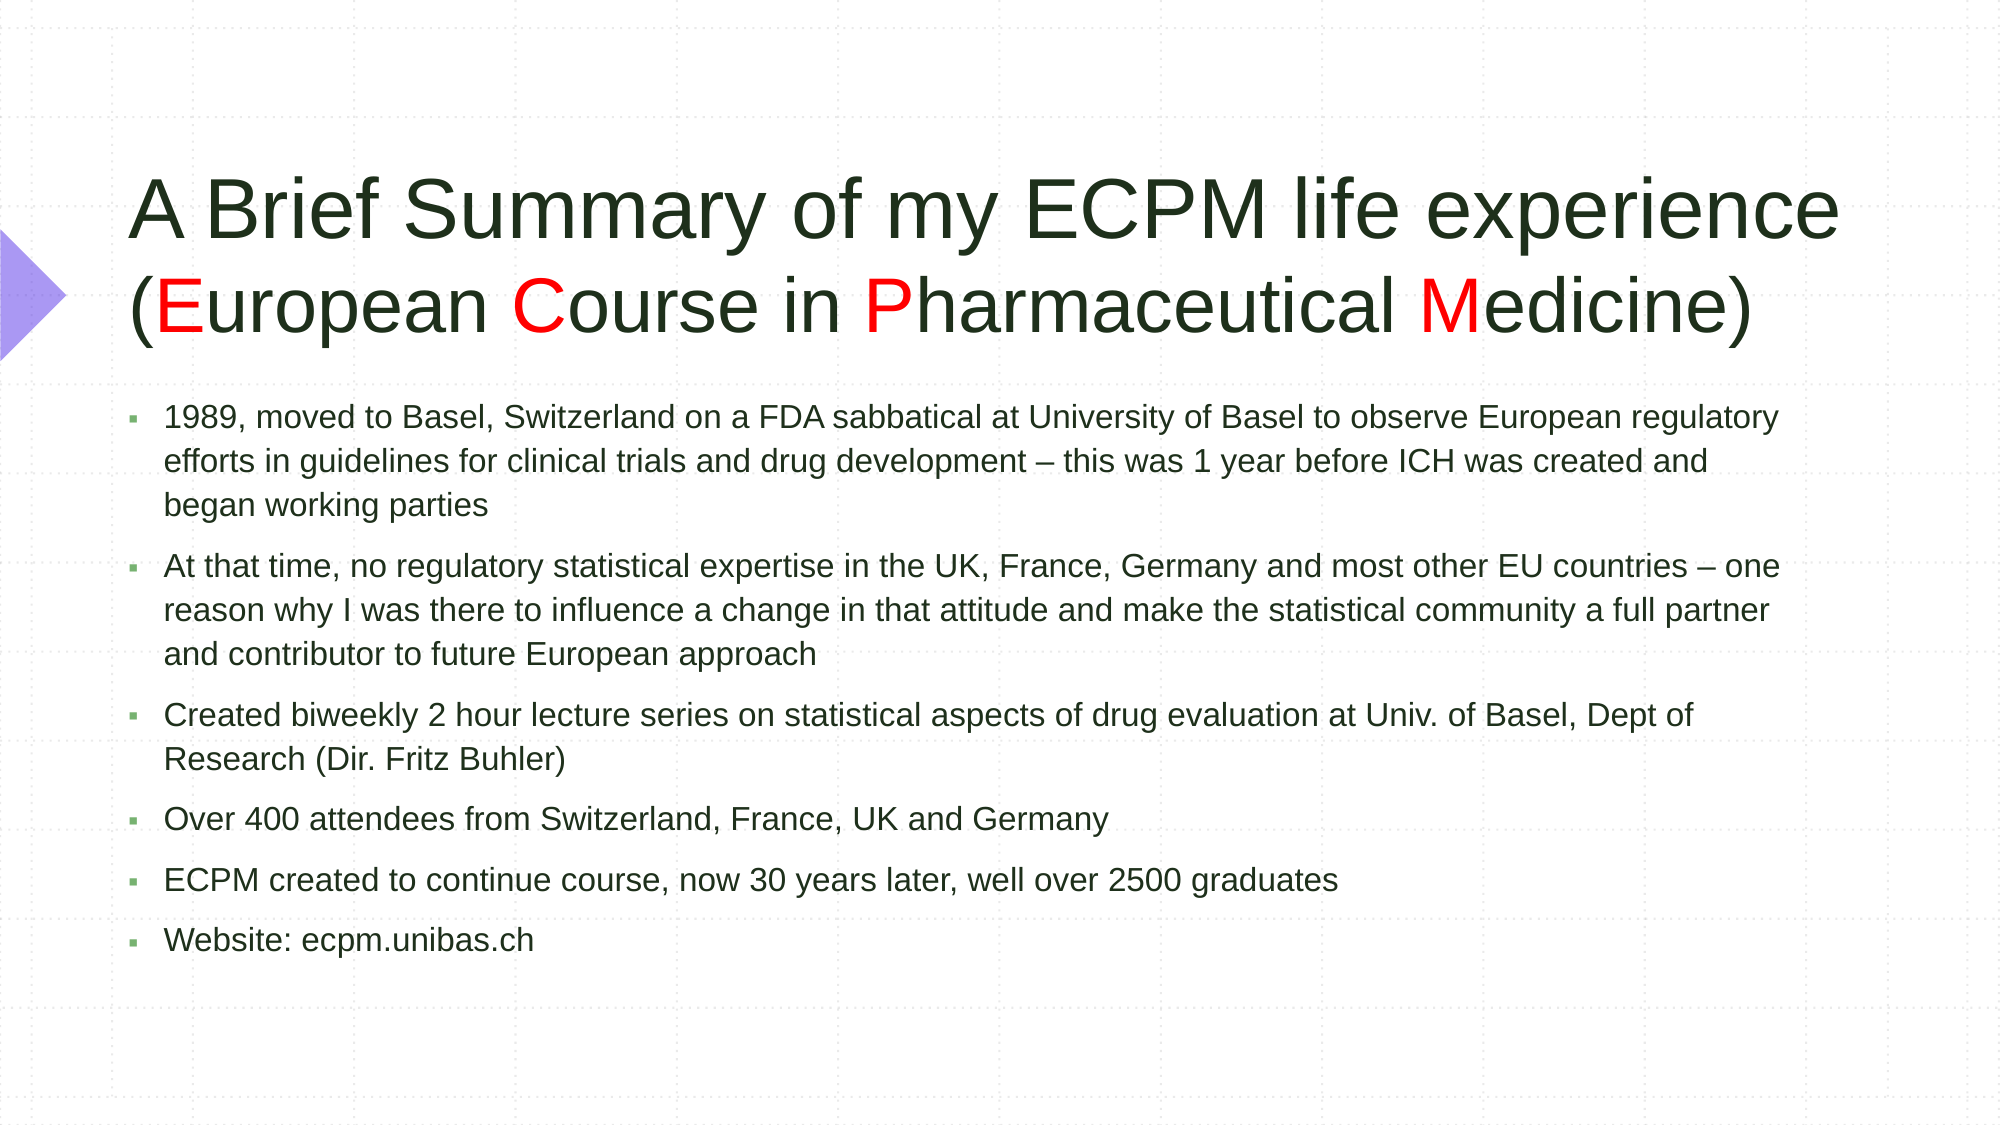

# A Brief Summary of my ECPM life experience (European Course in Pharmaceutical Medicine)
1989, moved to Basel, Switzerland on a FDA sabbatical at University of Basel to observe European regulatory efforts in guidelines for clinical trials and drug development – this was 1 year before ICH was created and began working parties
At that time, no regulatory statistical expertise in the UK, France, Germany and most other EU countries – one reason why I was there to influence a change in that attitude and make the statistical community a full partner and contributor to future European approach
Created biweekly 2 hour lecture series on statistical aspects of drug evaluation at Univ. of Basel, Dept of Research (Dir. Fritz Buhler)
Over 400 attendees from Switzerland, France, UK and Germany
ECPM created to continue course, now 30 years later, well over 2500 graduates
Website: ecpm.unibas.ch